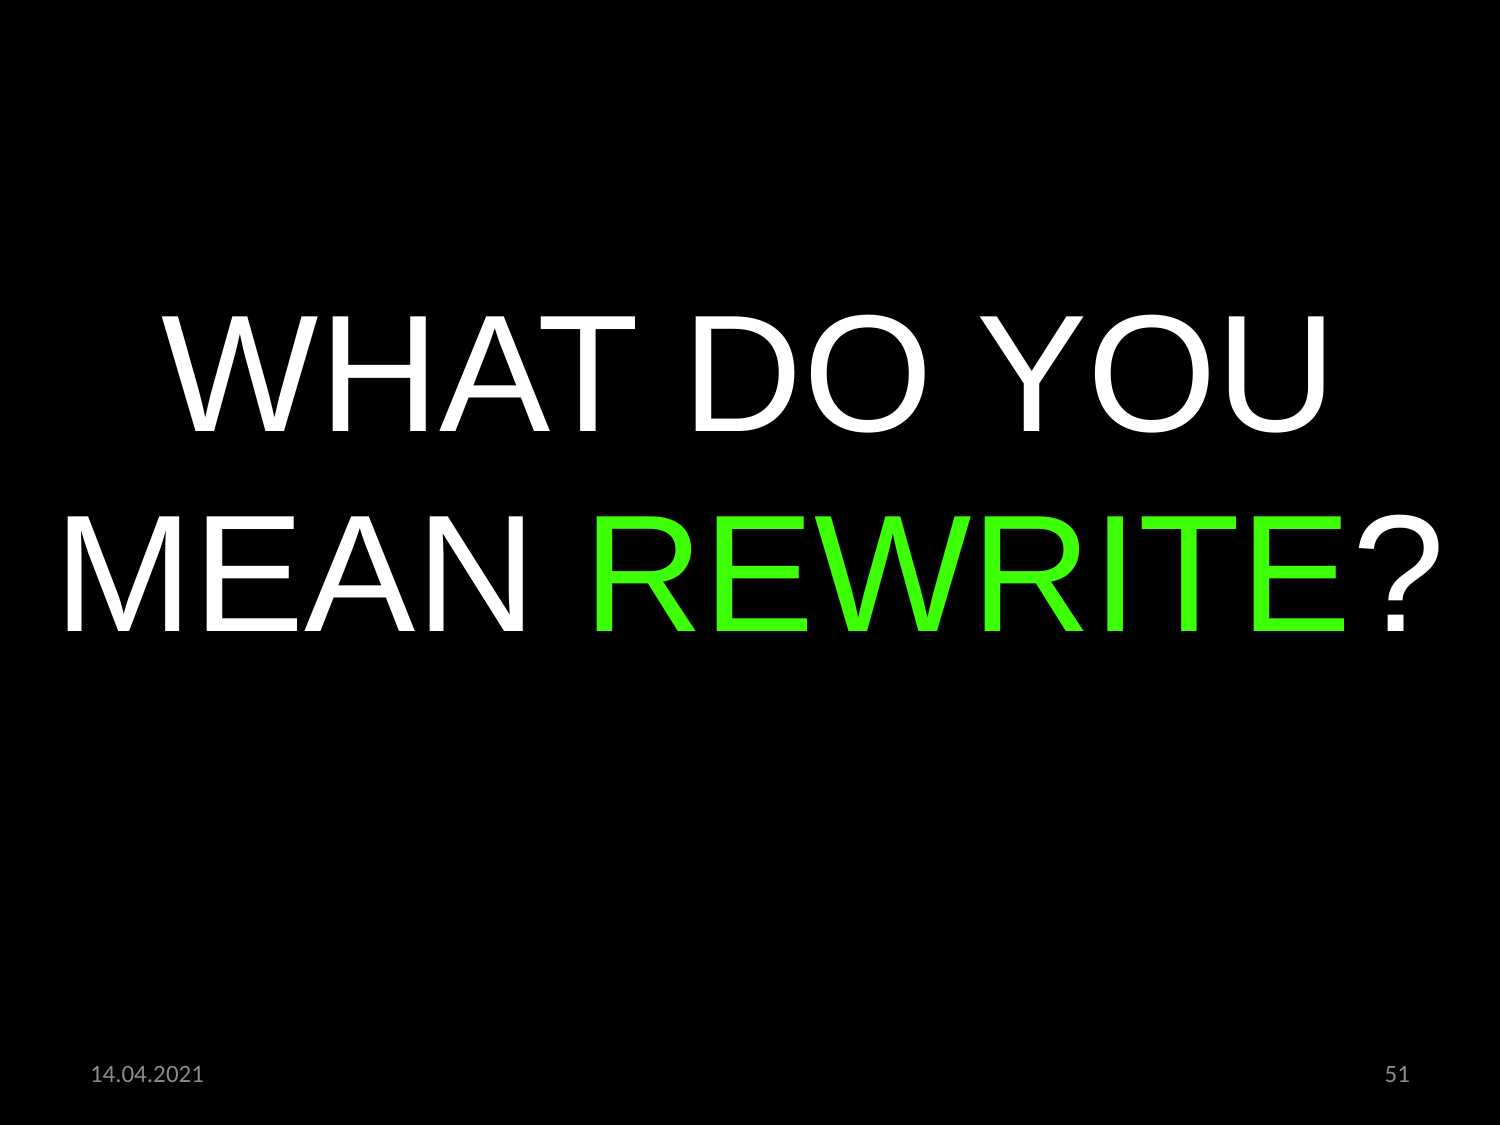

WHAT DO YOU MEAN REWRITE?
14.04.2021
51